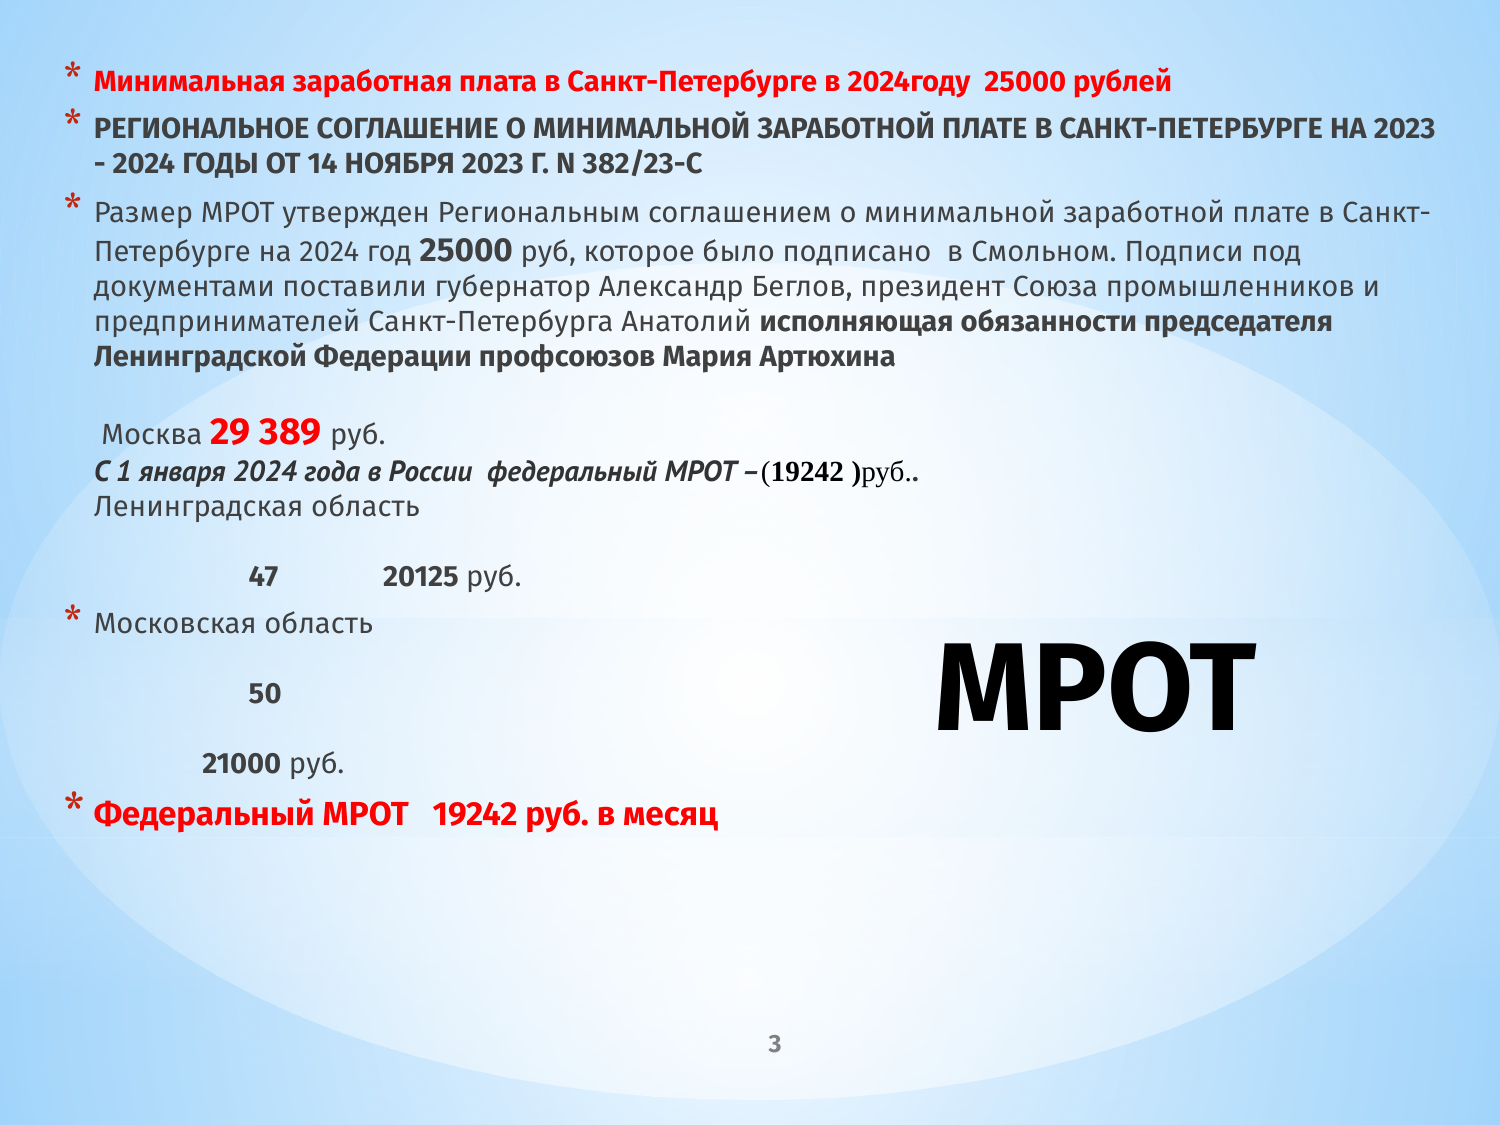

Минимальная заработная плата в Санкт-Петербурге в 2024году  25000 рублей
РЕГИОНАЛЬНОЕ СОГЛАШЕНИЕ О МИНИМАЛЬНОЙ ЗАРАБОТНОЙ ПЛАТЕ В САНКТ-ПЕТЕРБУРГЕ НА 2023 - 2024 ГОДЫ ОТ 14 НОЯБРЯ 2023 Г. N 382/23-С
Размер МРОТ утвержден Региональным соглашением о минимальной заработной плате в Санкт-Петербурге на 2024 год 25000 руб, которое было подписано  в Смольном. Подписи под документами поставили губернатор Александр Беглов, президент Союза промышленников и предпринимателей Санкт-Петербурга Анатолий исполняющая обязанности председателя Ленинградской Федерации профсоюзов Мария Артюхина 	 Москва 29 389 руб.
С 1 января 2024 года в России  федеральный МРОТ –(19242 )руб..
Ленинградская область	                    47               20125 руб.
Московская область	                    50	              21000 руб.
Федеральный МРОТ   19242 руб. в месяц
# МРОТ
3